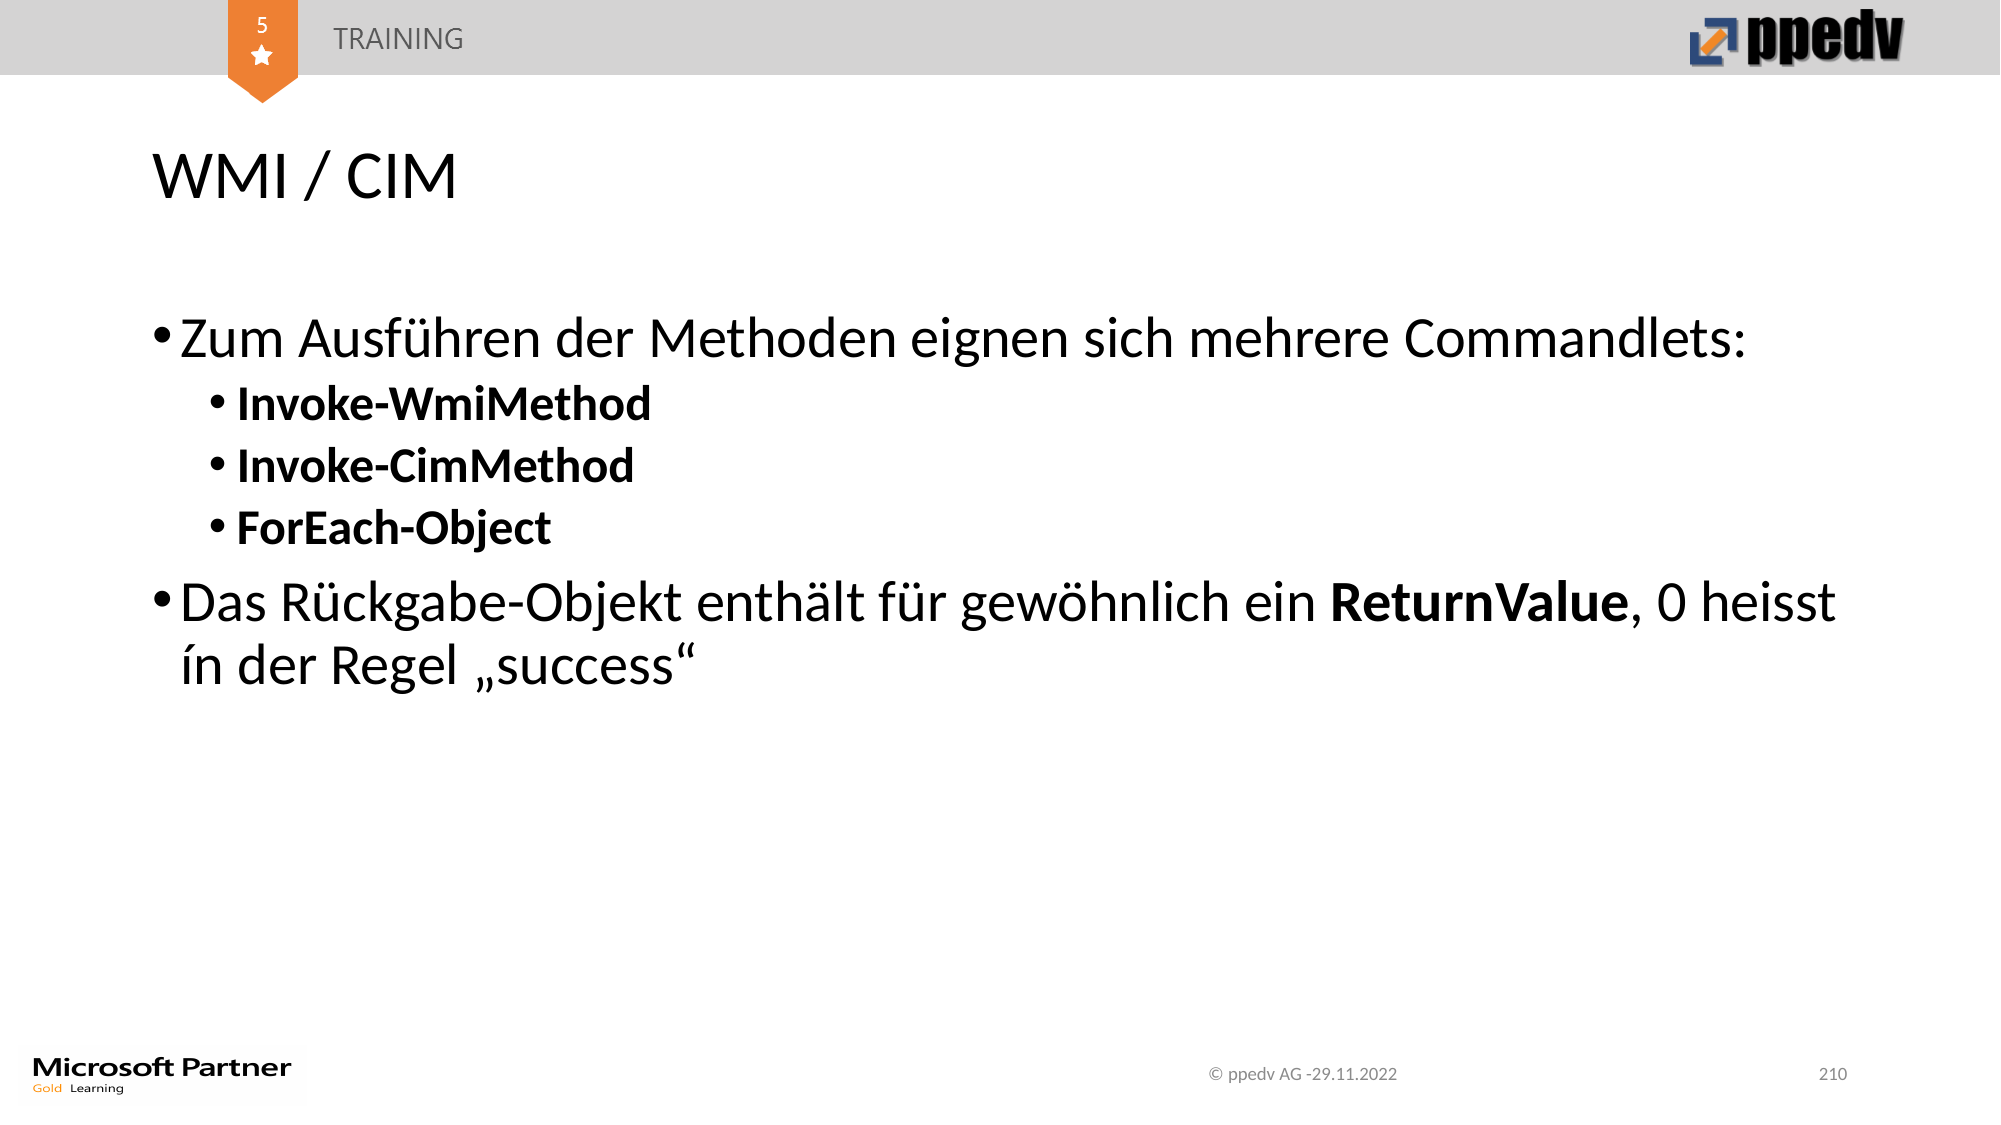

# WMI / CIM
Zum Ausführen der Methoden eignen sich mehrere Commandlets:
Invoke-WmiMethod
Invoke-CimMethod
ForEach-Object
Das Rückgabe-Objekt enthält für gewöhnlich ein ReturnValue, 0 heisst ín der Regel „success“
© ppedv AG -29.11.2022
210